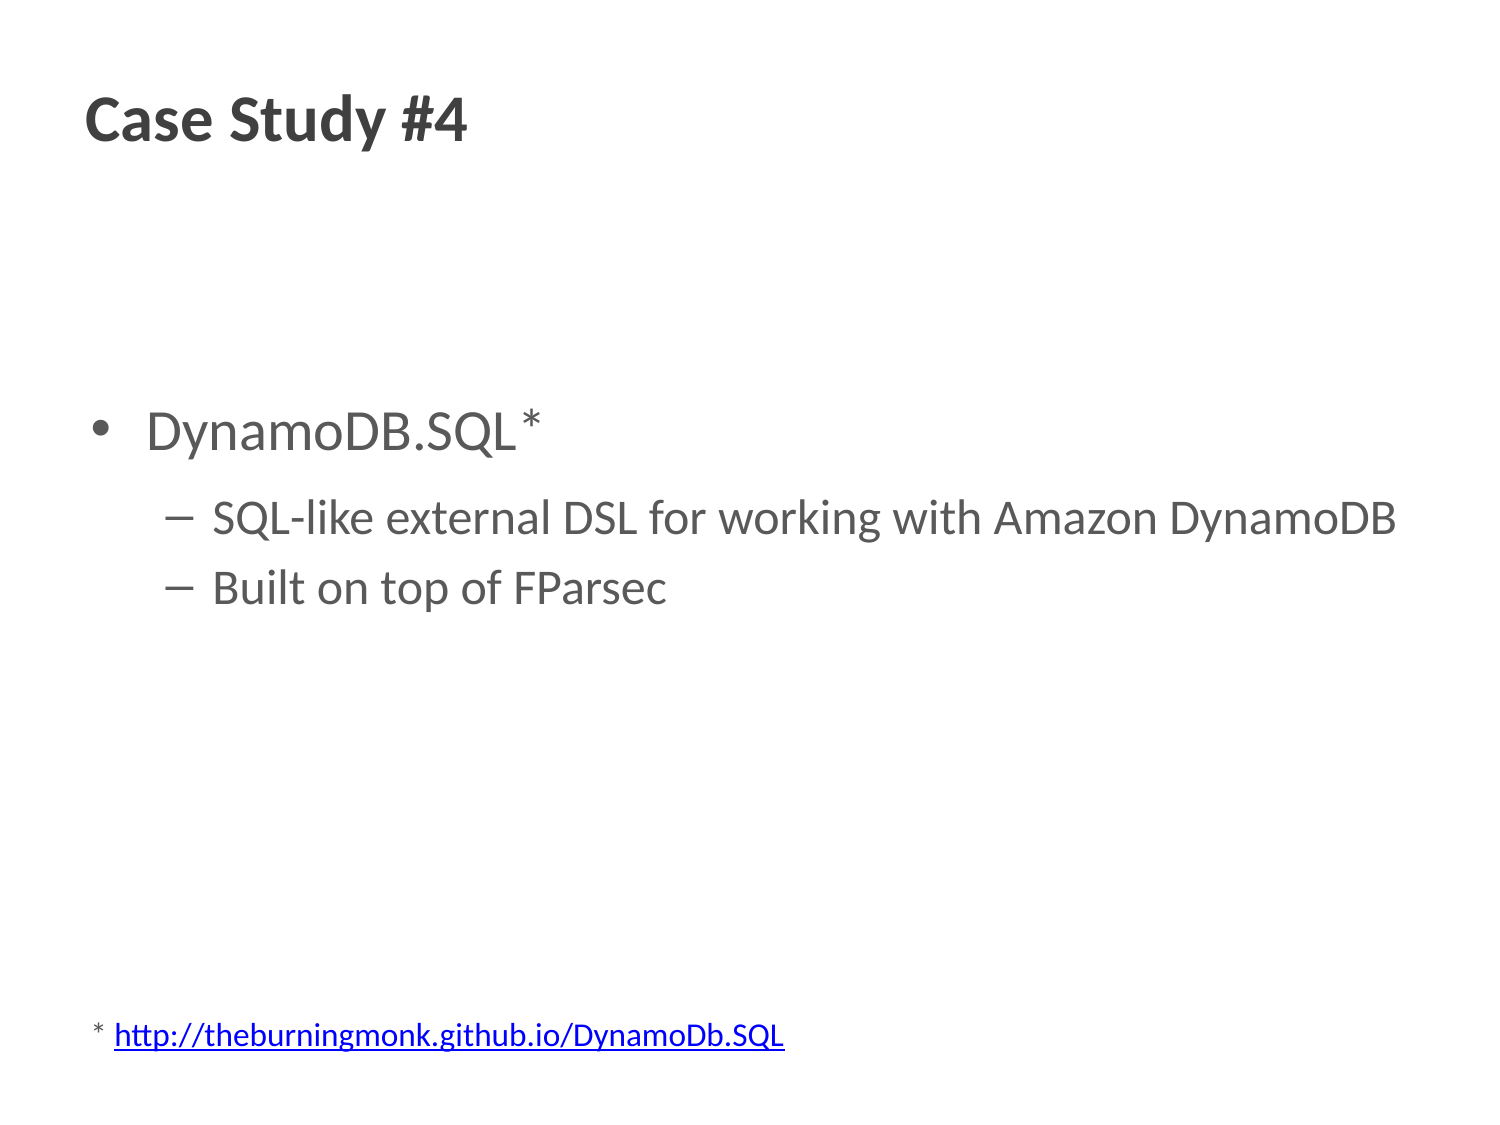

# Case Study #4

DynamoDB.SQL*
SQL-like external DSL for working with Amazon DynamoDB
Built on top of FParsec
* http://theburningmonk.github.io/DynamoDb.SQL